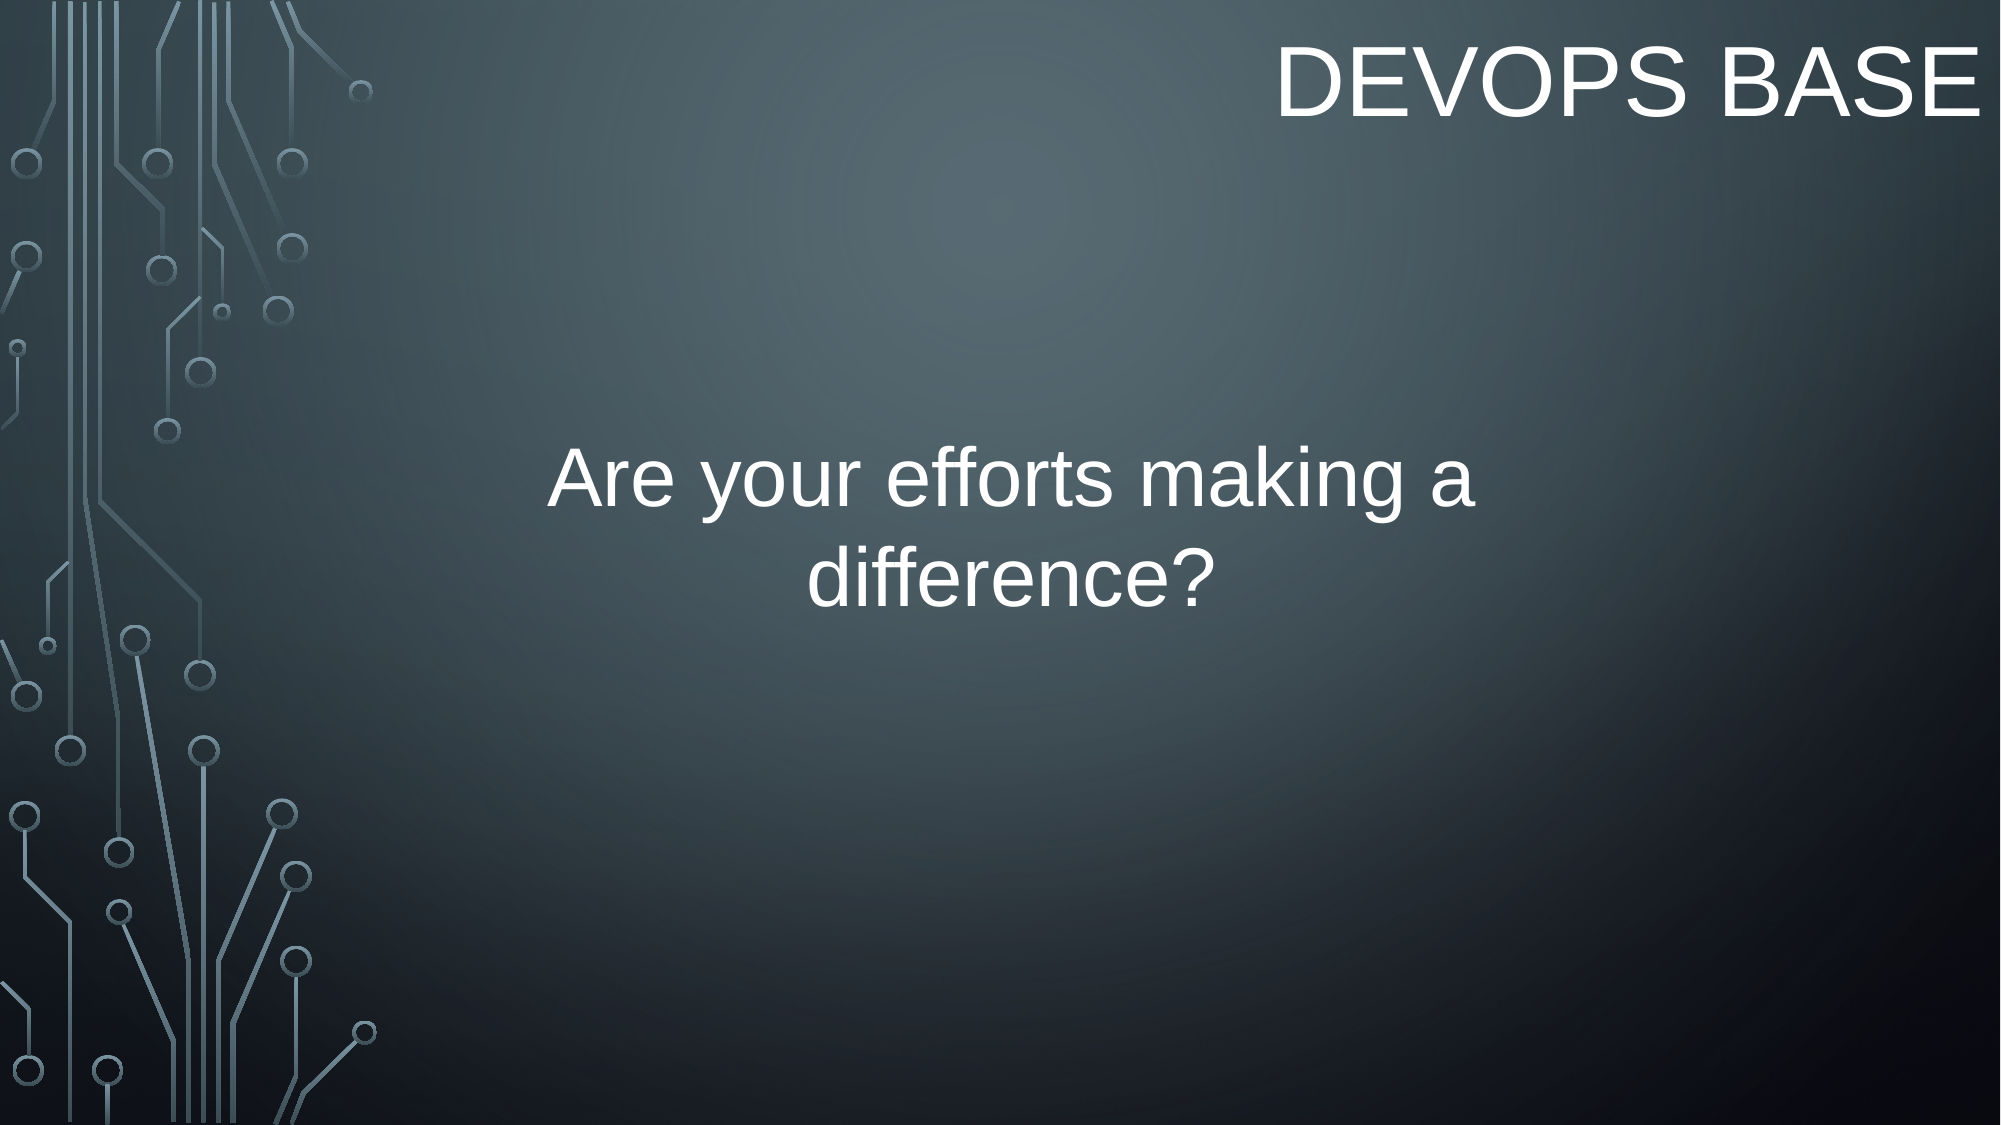

# Devops BASE
Are your efforts making a difference?